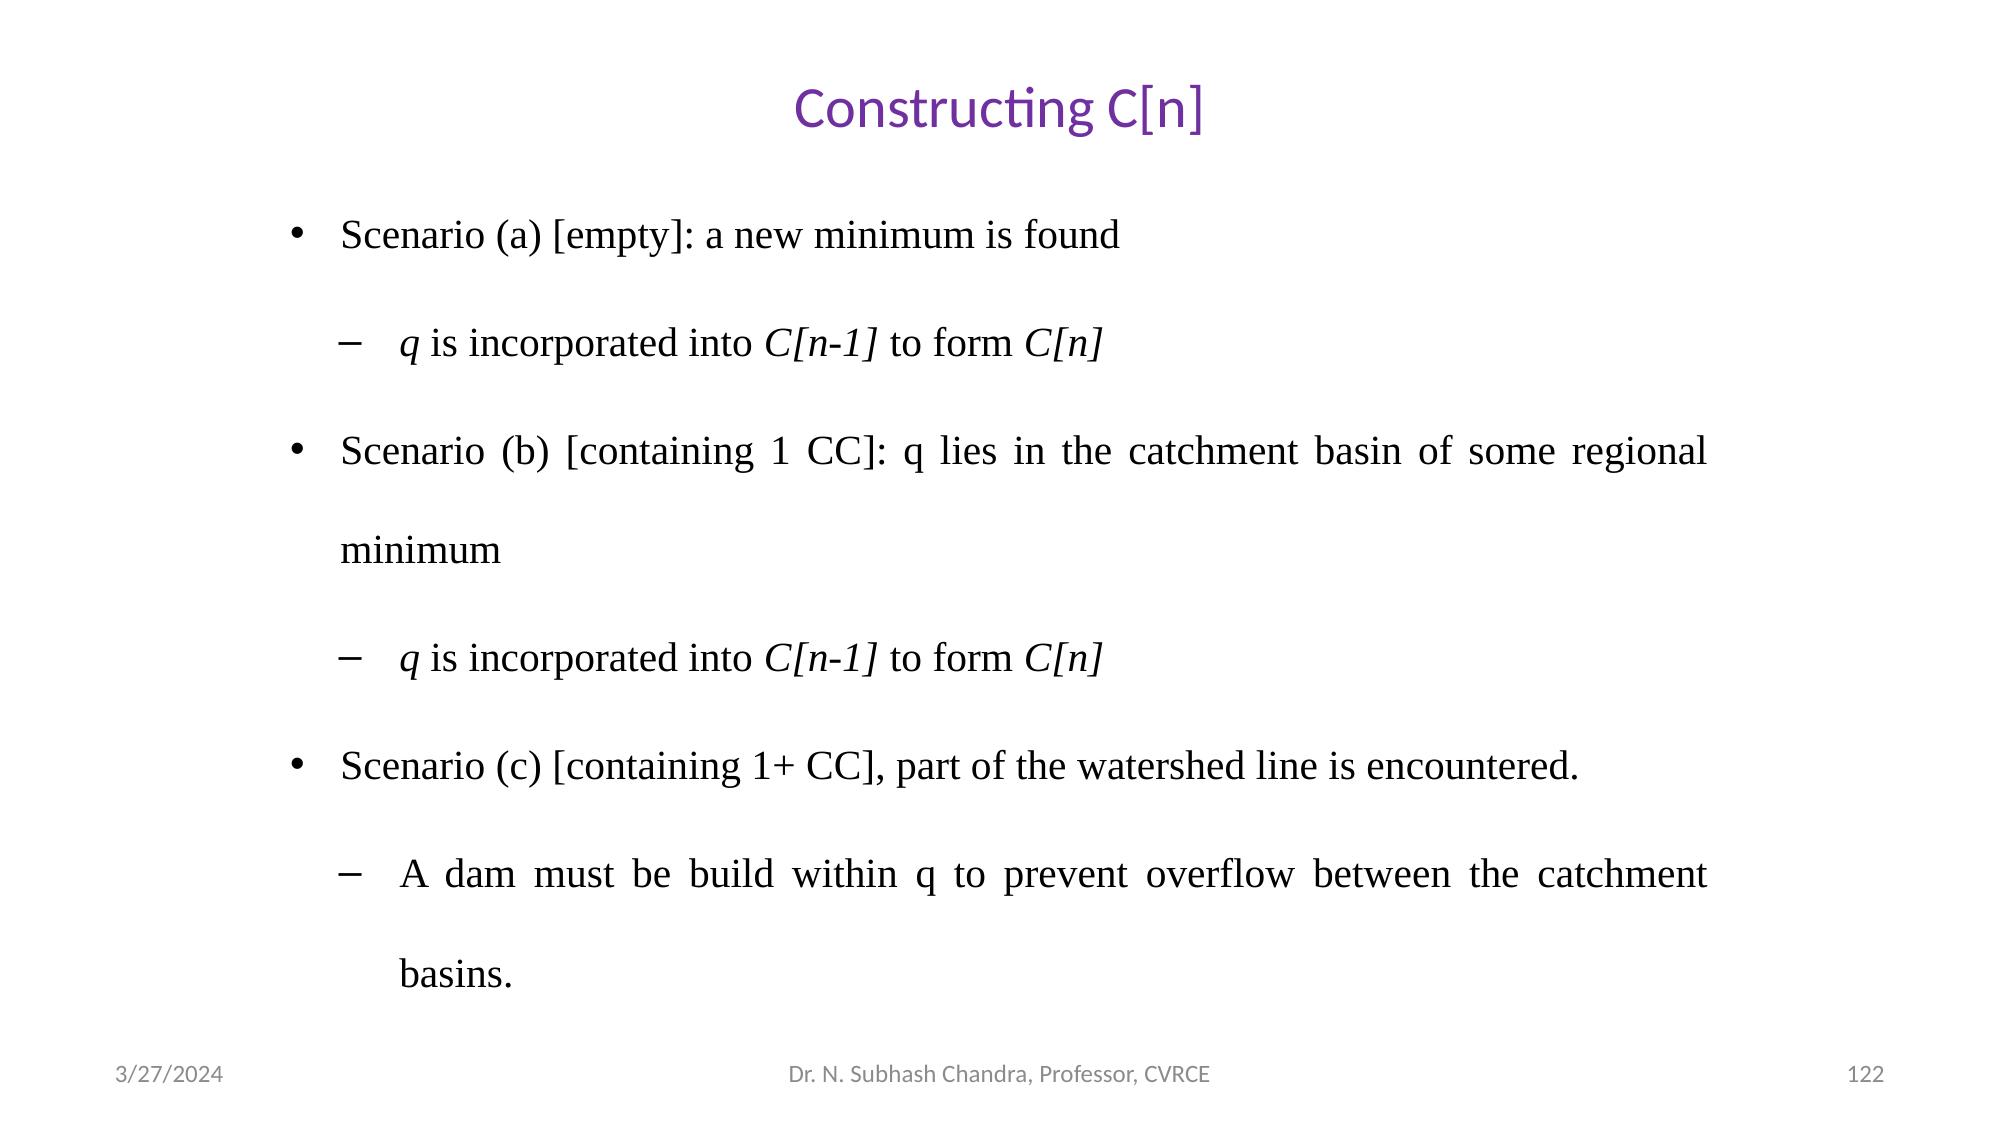

# Constructing C[n]
Scenario (a) [empty]: a new minimum is found
q is incorporated into C[n-1] to form C[n]
Scenario (b) [containing 1 CC]: q lies in the catchment basin of some regional minimum
q is incorporated into C[n-1] to form C[n]
Scenario (c) [containing 1+ CC], part of the watershed line is encountered.
A dam must be build within q to prevent overflow between the catchment basins.
3/27/2024
Dr. N. Subhash Chandra, Professor, CVRCE
122